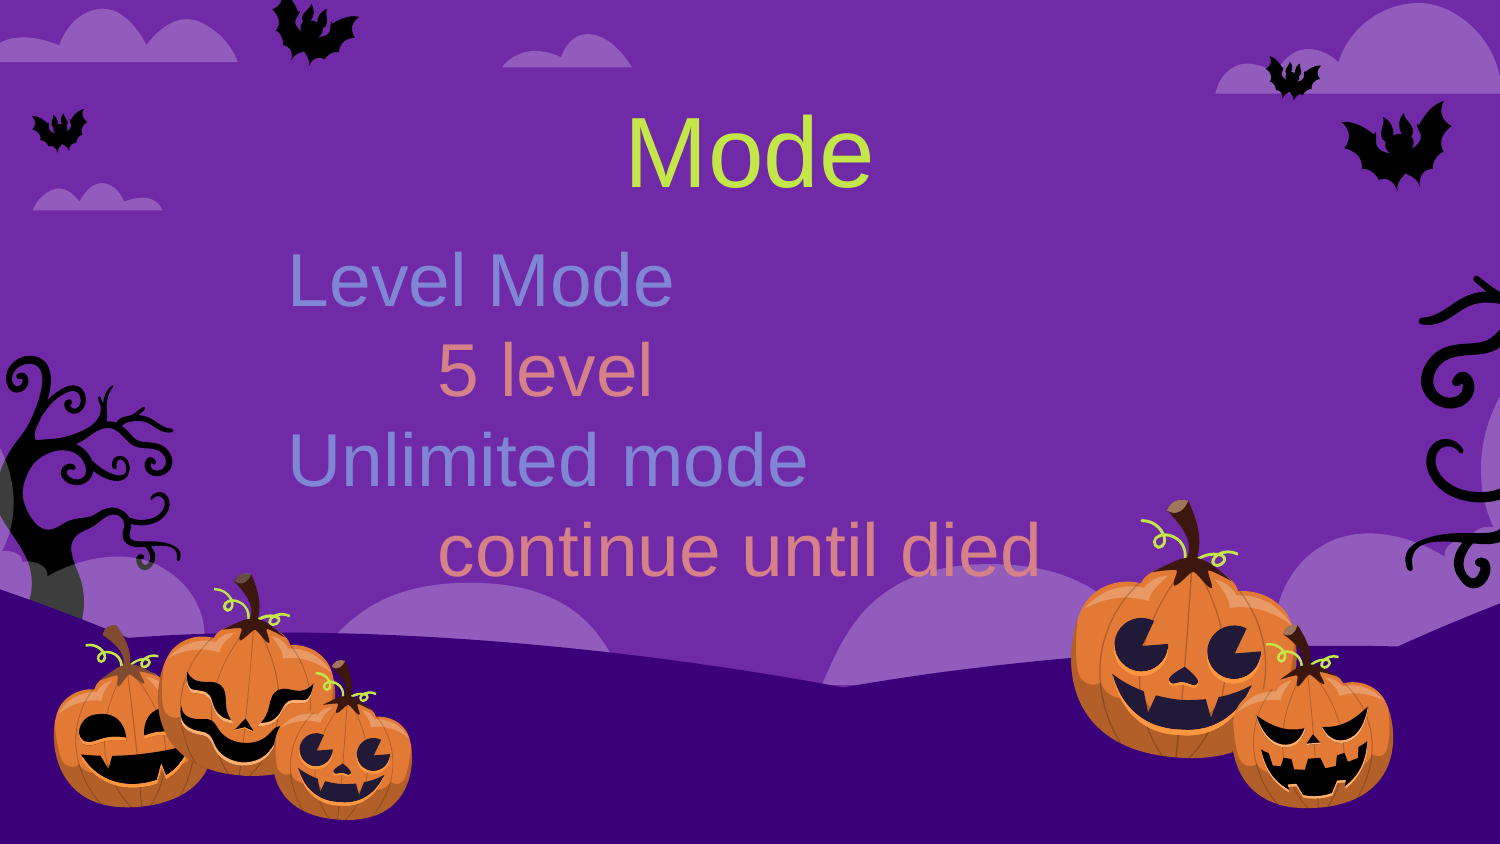

# Mode
Level Mode
	5 level
Unlimited mode
	continue until died